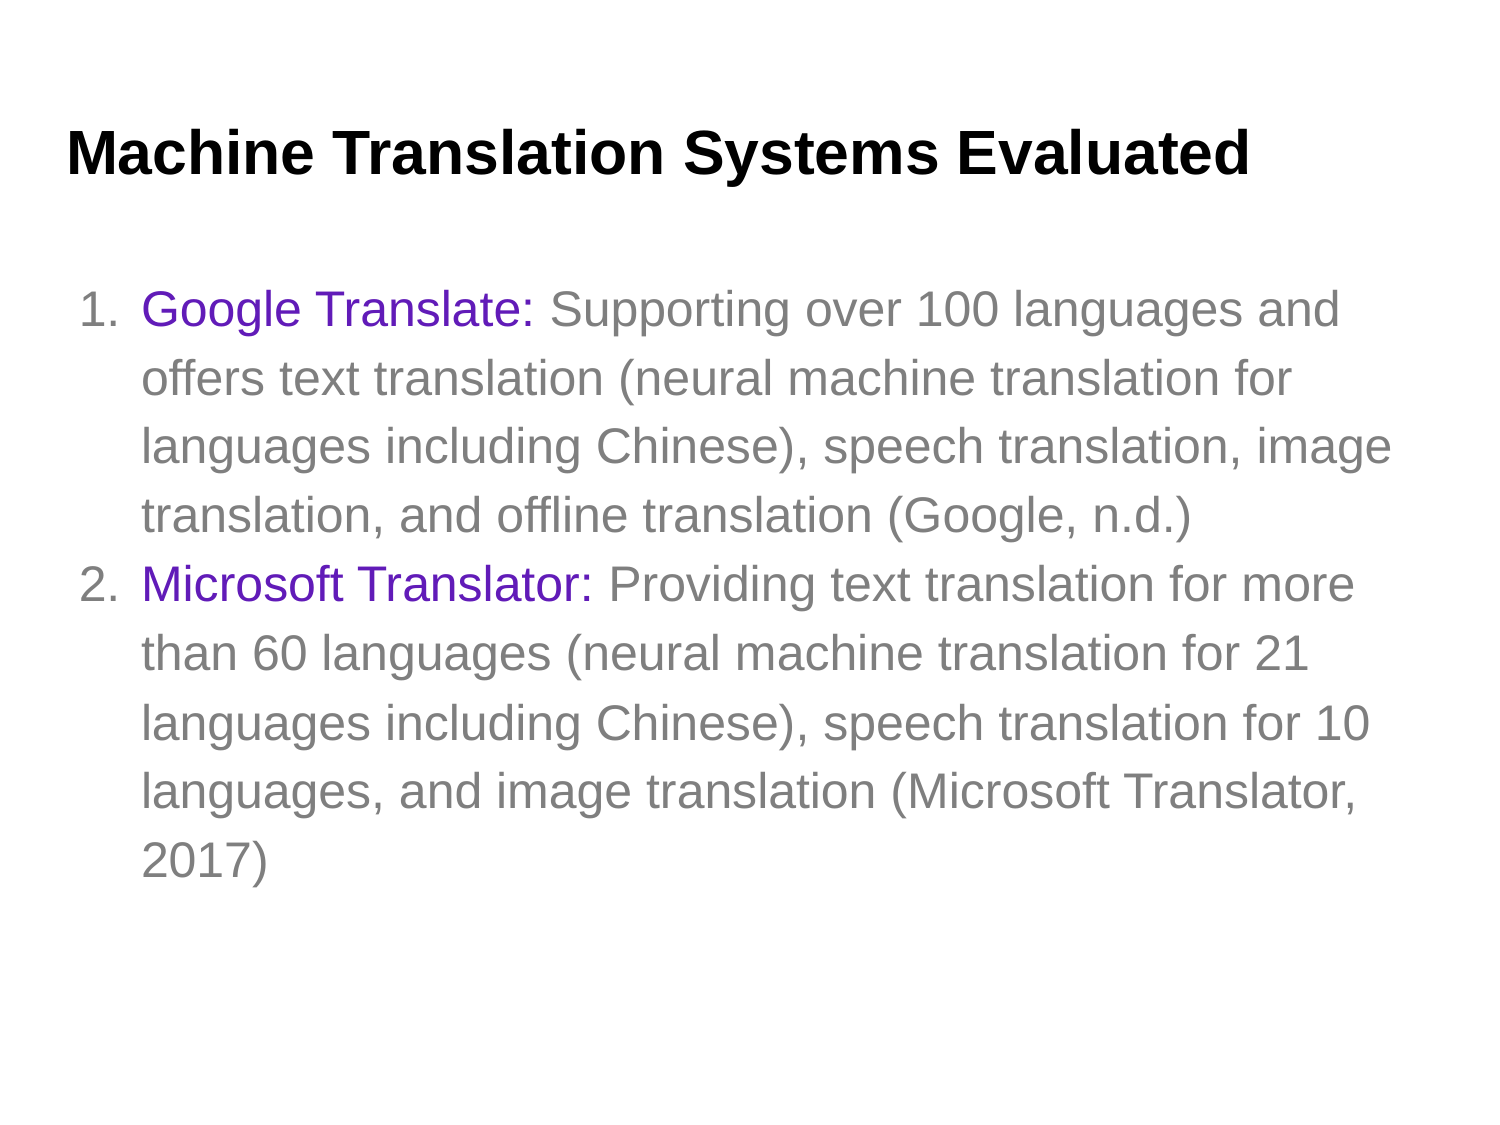

# Machine Translation Systems Evaluated
Google Translate: Supporting over 100 languages and offers text translation (neural machine translation for languages including Chinese), speech translation, image translation, and offline translation (Google, n.d.)
Microsoft Translator: Providing text translation for more than 60 languages (neural machine translation for 21 languages including Chinese), speech translation for 10 languages, and image translation (Microsoft Translator, 2017)